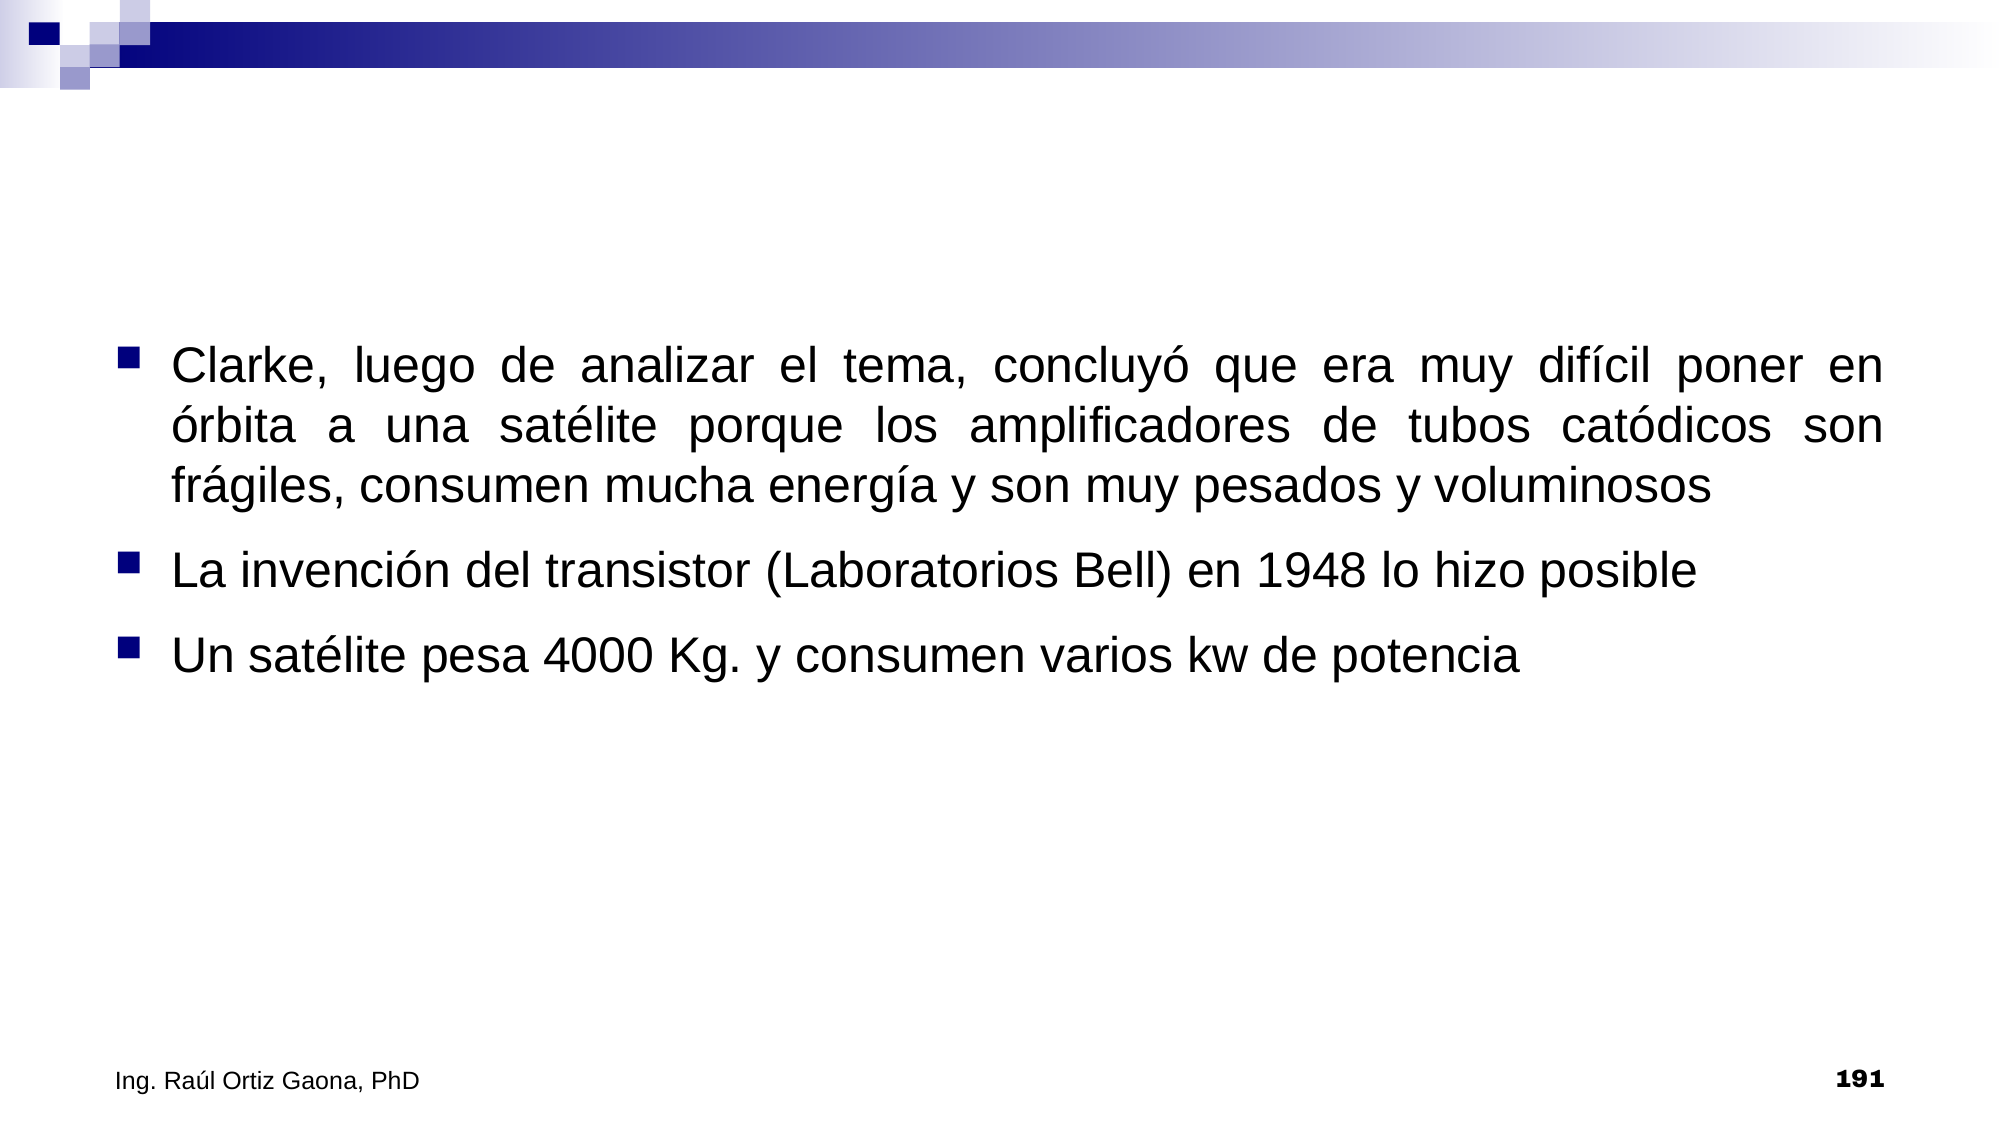

#
Clarke, luego de analizar el tema, concluyó que era muy difícil poner en órbita a una satélite porque los amplificadores de tubos catódicos son frágiles, consumen mucha energía y son muy pesados y voluminosos
La invención del transistor (Laboratorios Bell) en 1948 lo hizo posible
Un satélite pesa 4000 Kg. y consumen varios kw de potencia
Ing. Raúl Ortiz Gaona, PhD
191